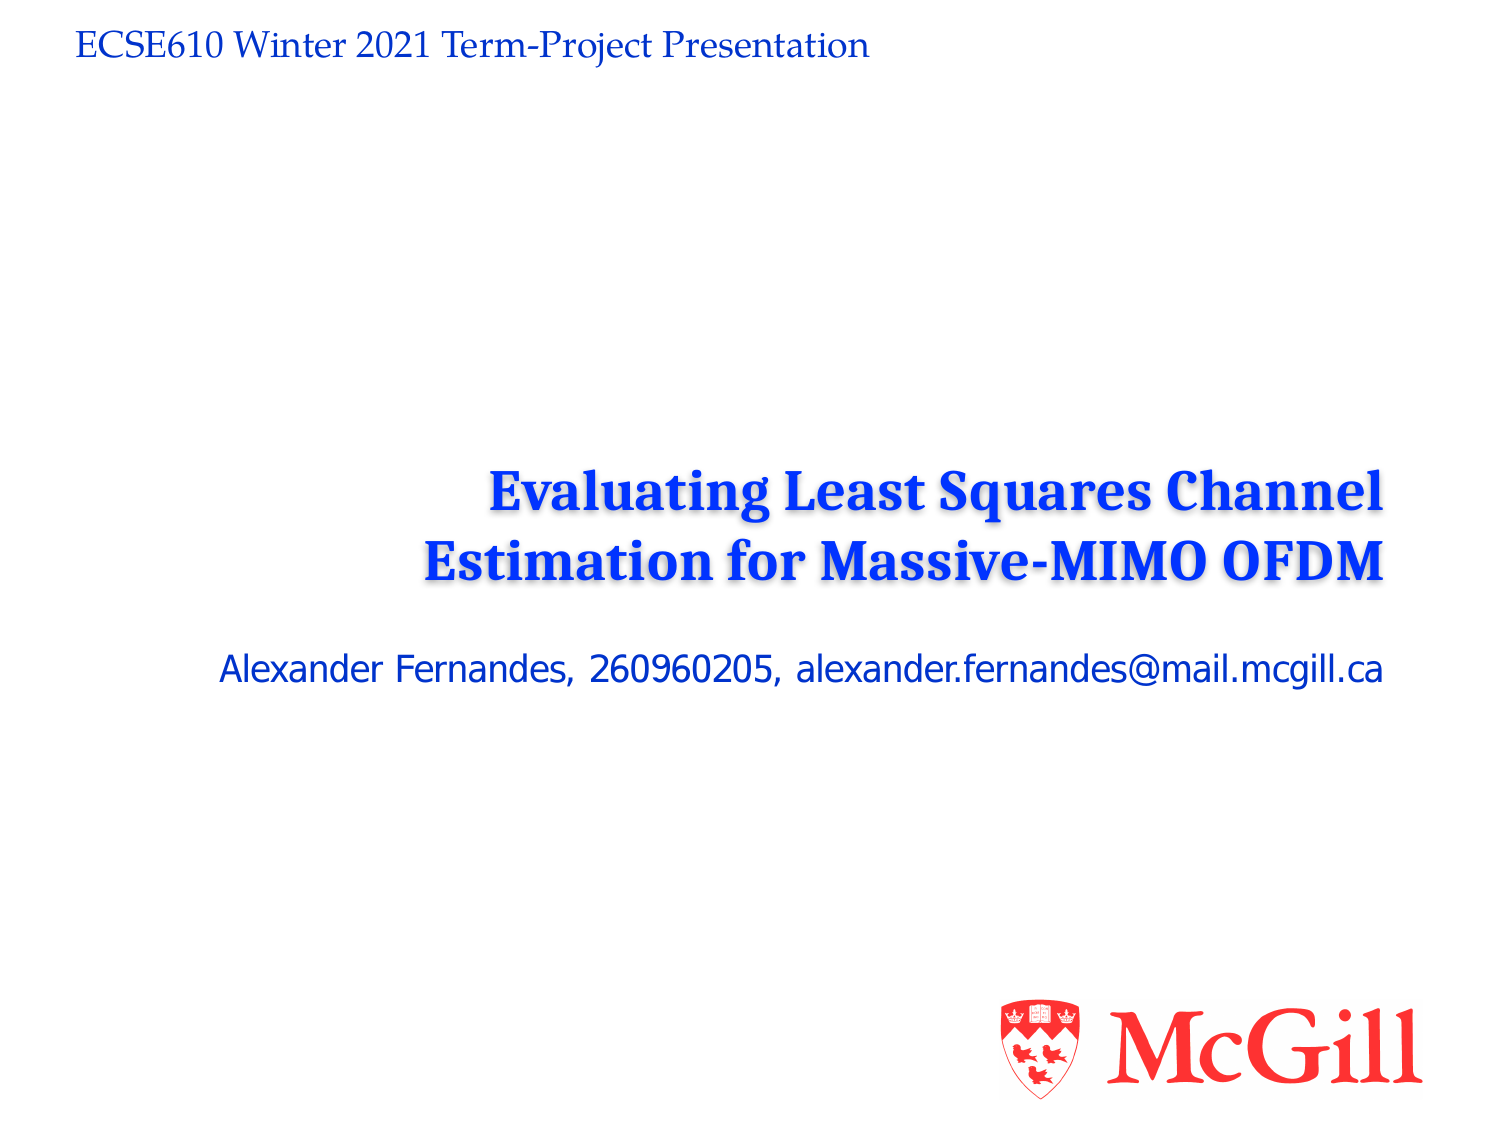

# Evaluating Least Squares Channel Estimation for Massive-MIMO OFDM
Alexander Fernandes, 260960205, alexander.fernandes@mail.mcgill.ca